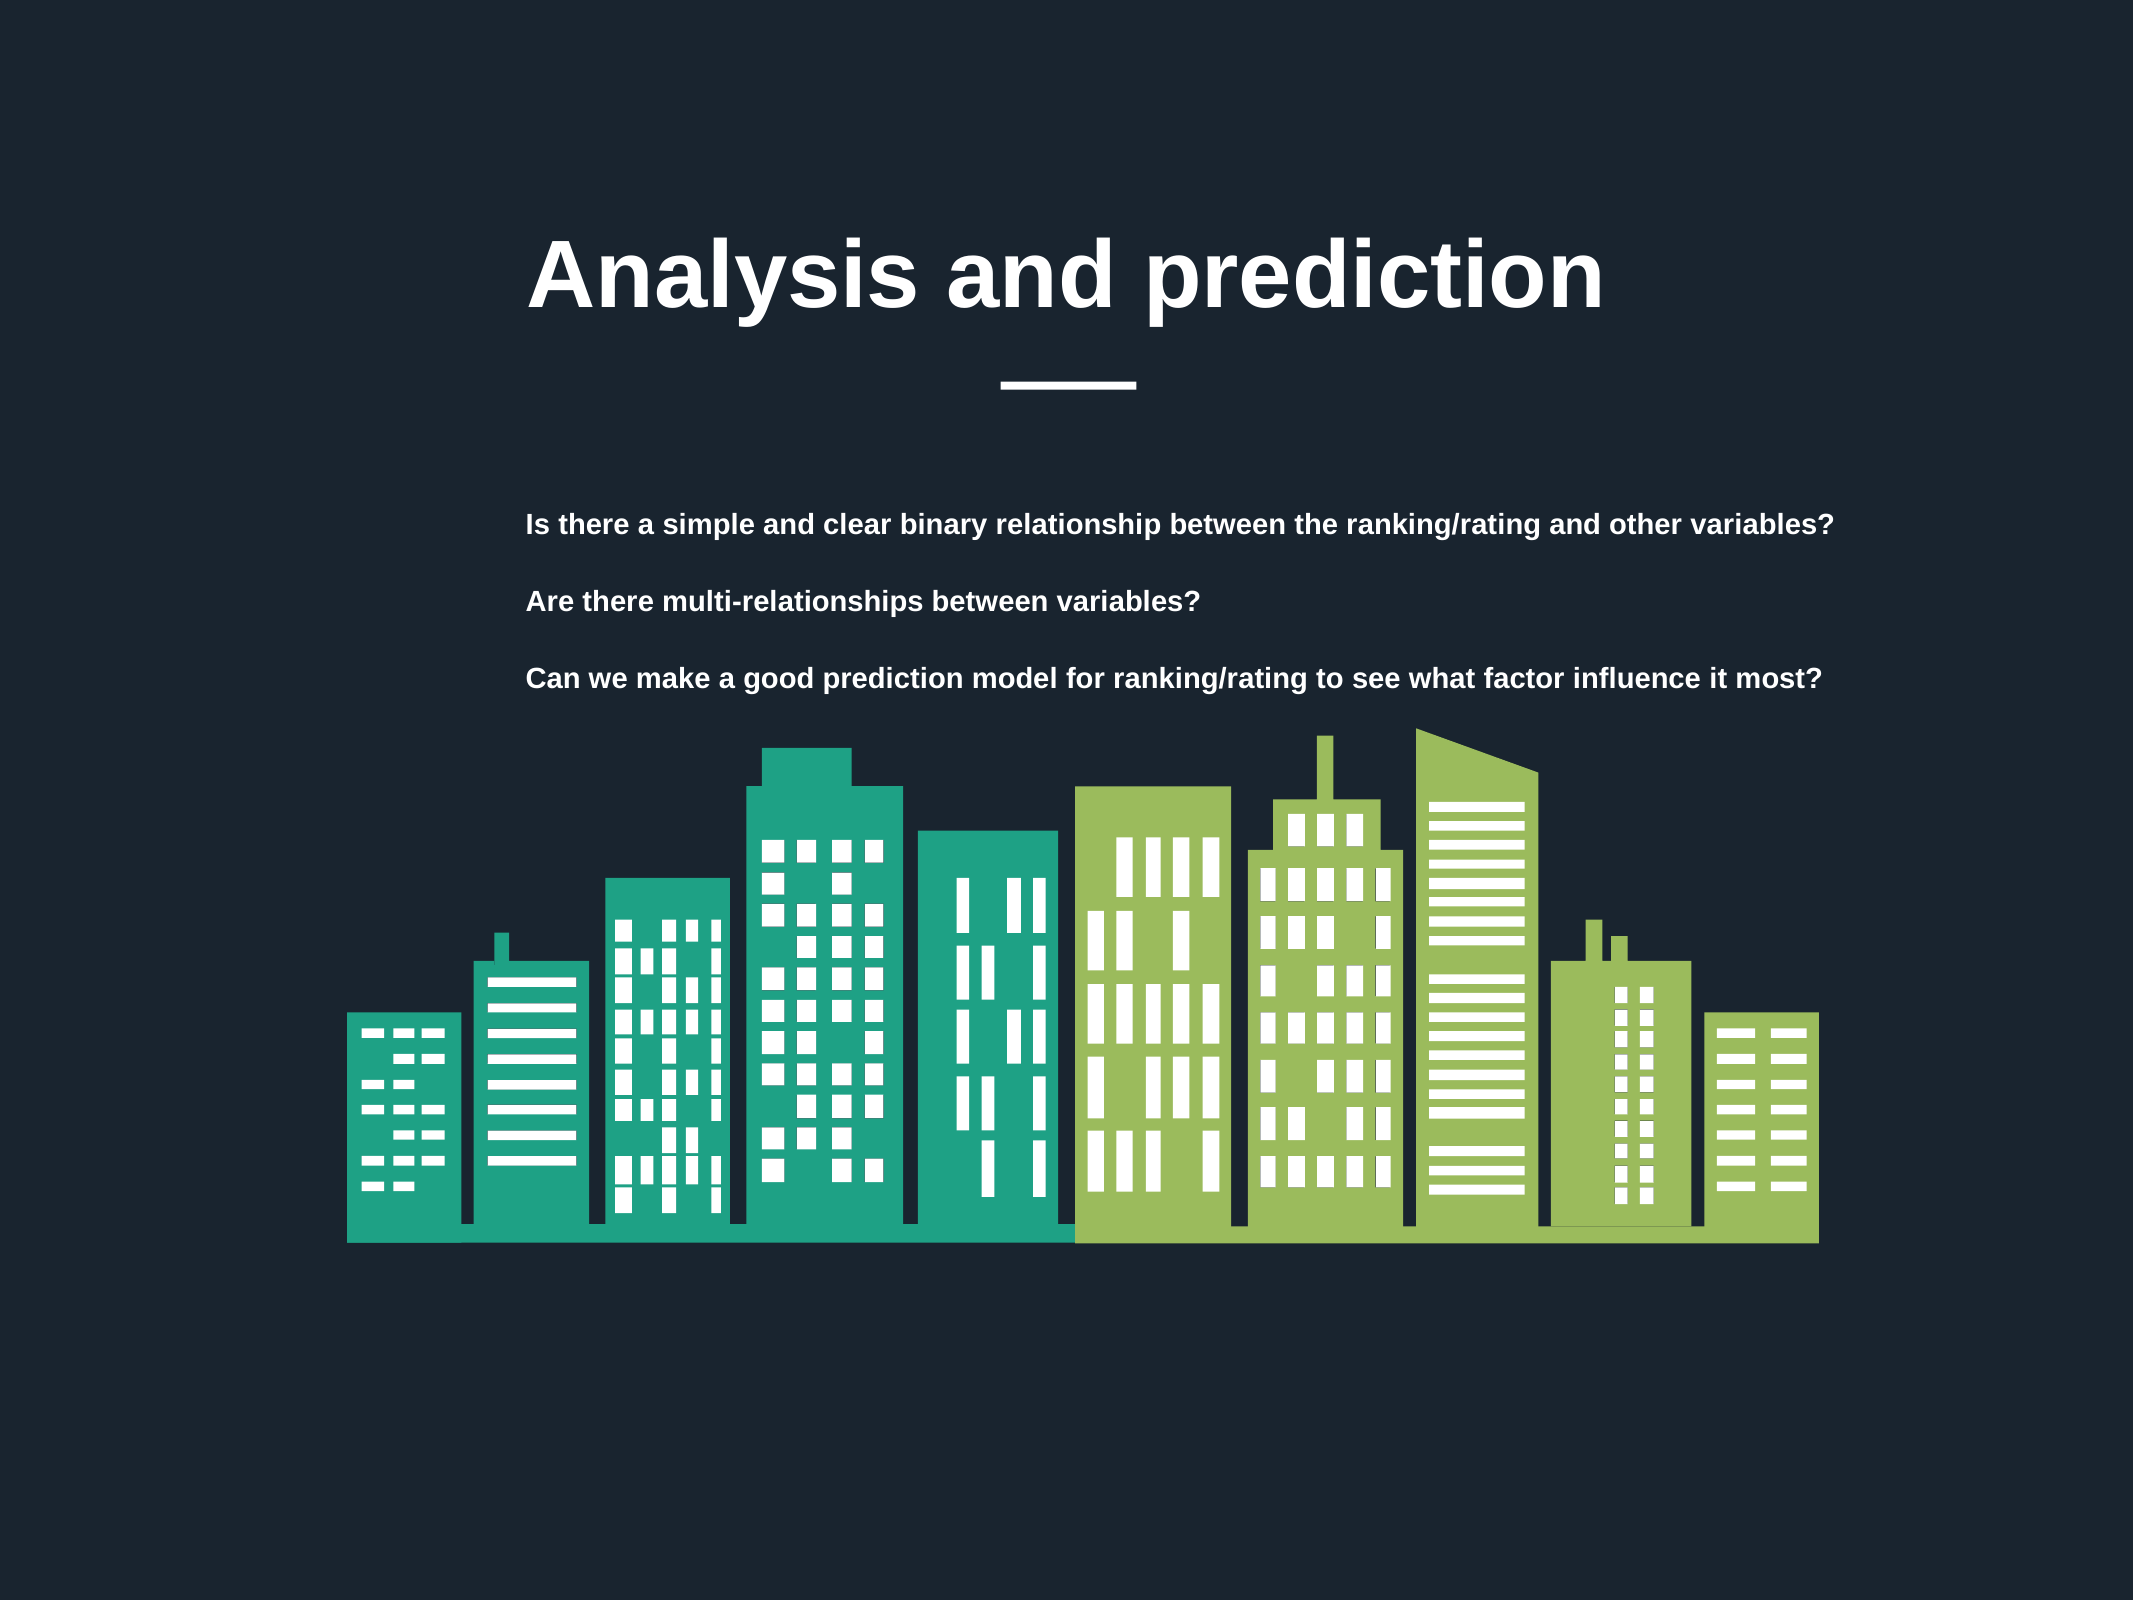

Analysis and prediction

Is there a simple and clear binary relationship between the ranking/rating and other variables?

Are there multi-relationships between variables?

Can we make a good prediction model for ranking/rating to see what factor influence it most?